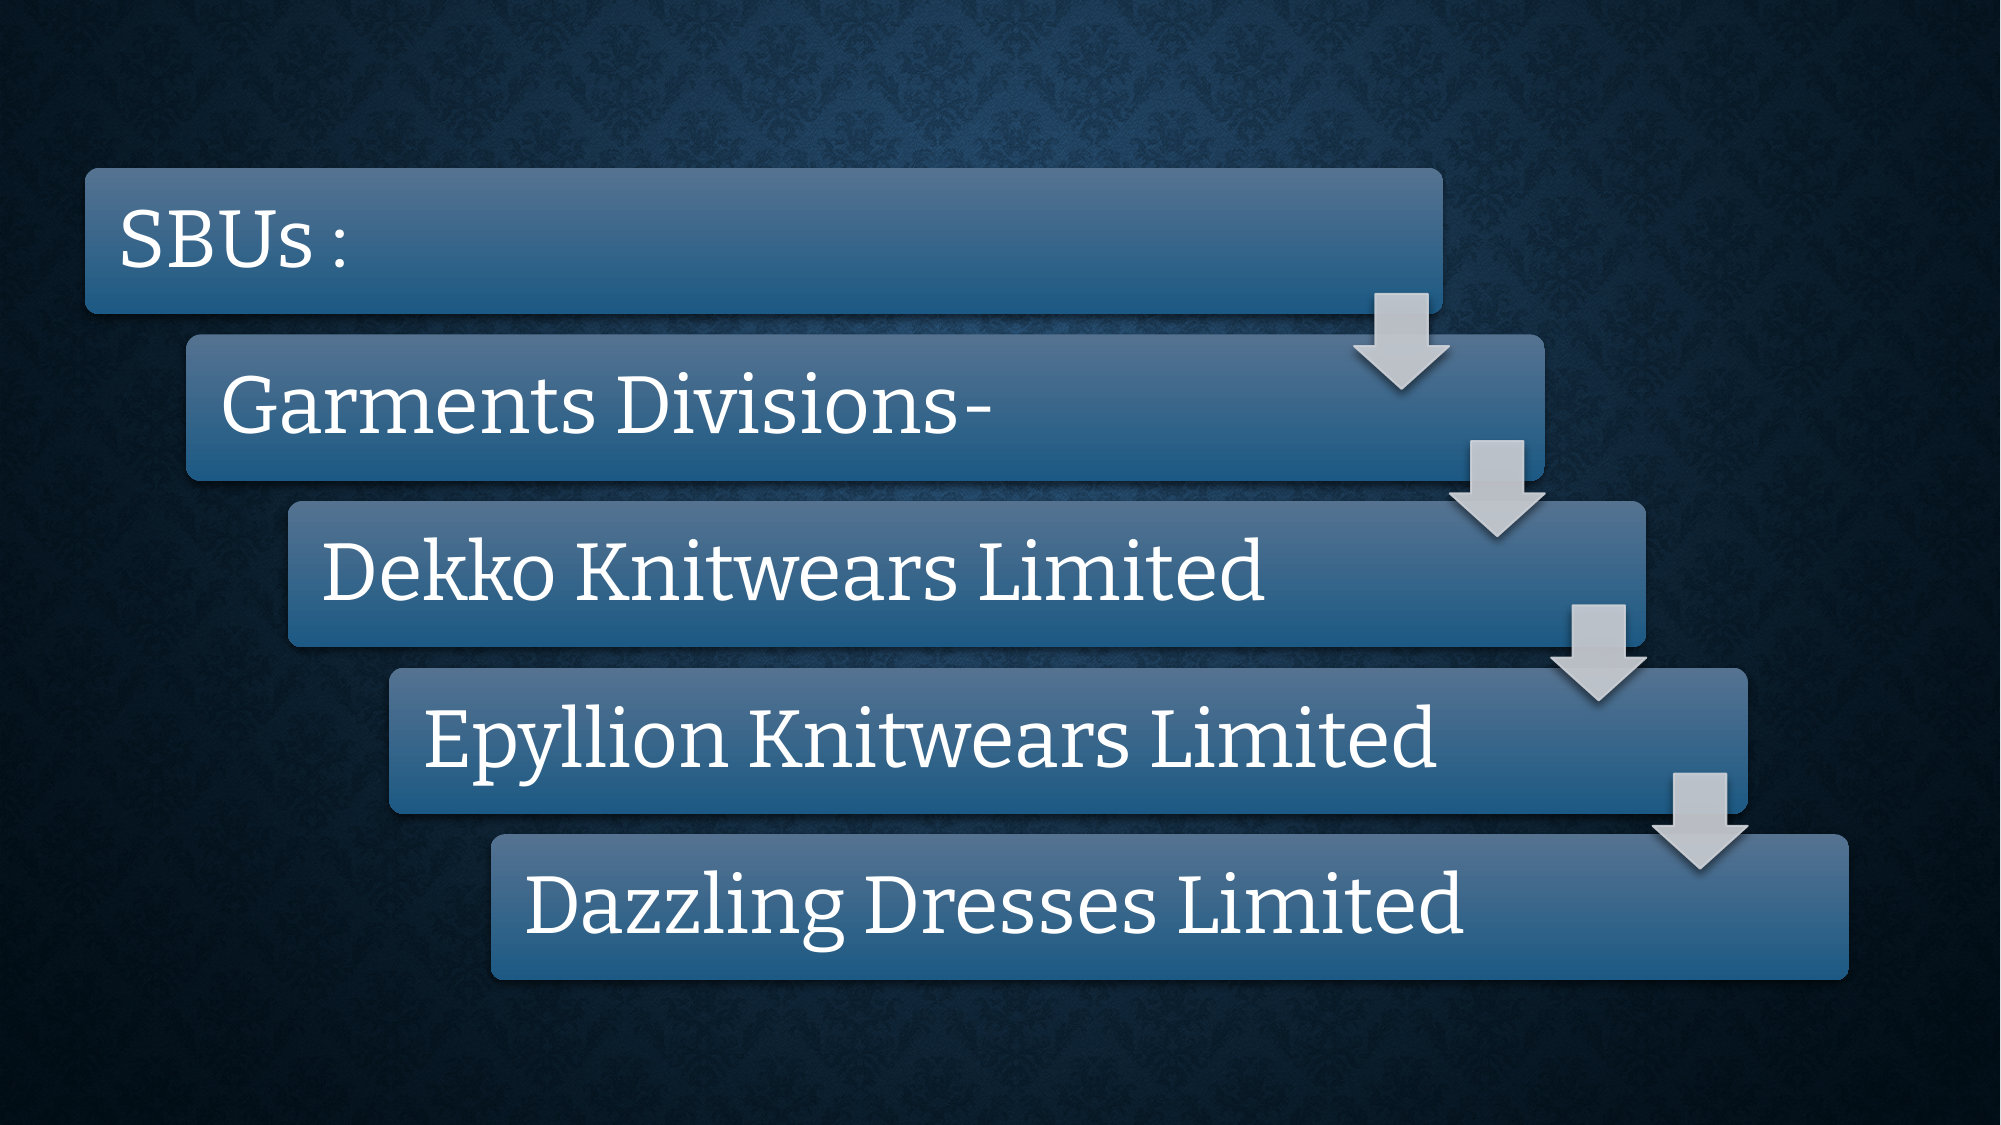

SBUs :
Garments Divisions-
Dekko Knitwears Limited
Epyllion Knitwears Limited
Dazzling Dresses Limited